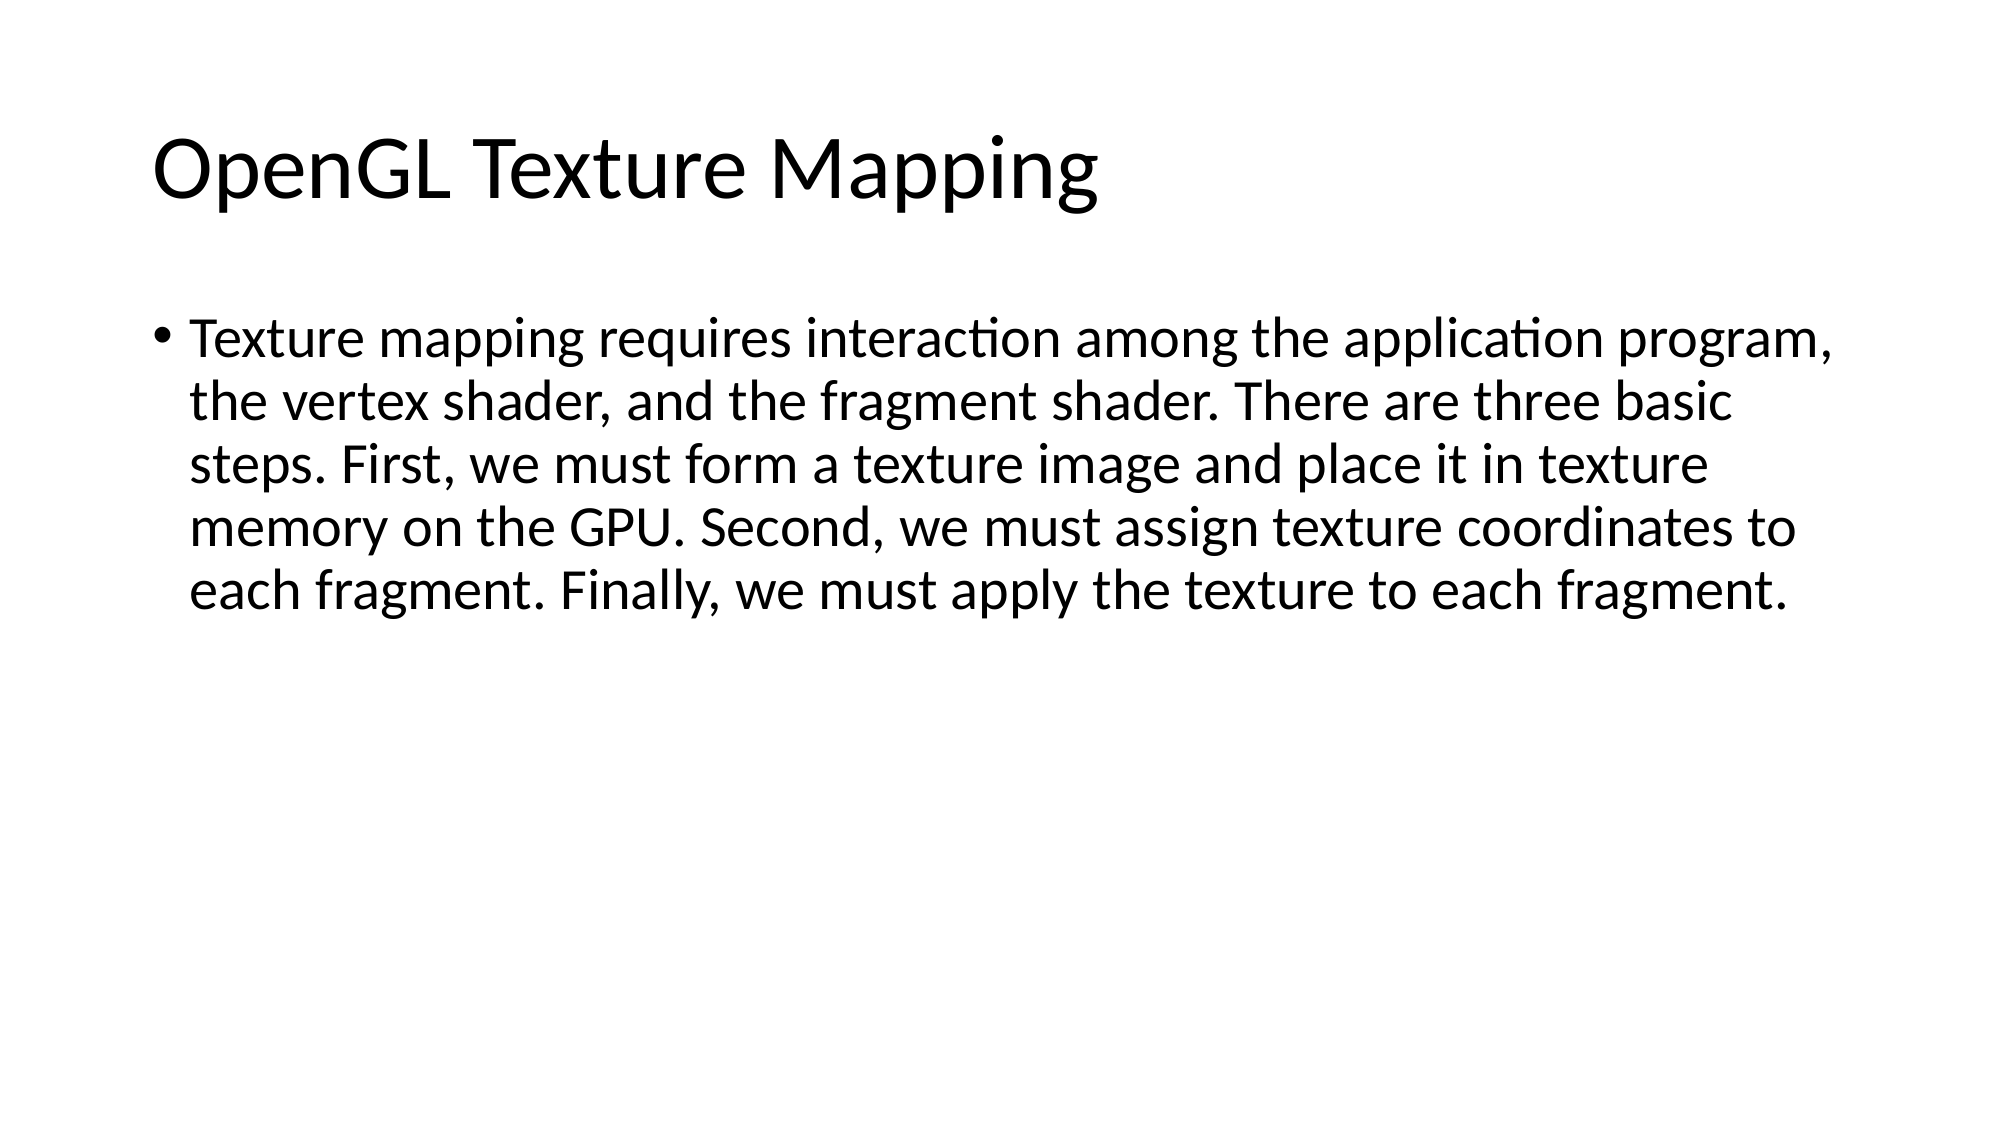

# OpenGL Texture Mapping
Texture mapping requires interaction among the application program, the vertex shader, and the fragment shader. There are three basic steps. First, we must form a texture image and place it in texture memory on the GPU. Second, we must assign texture coordinates to each fragment. Finally, we must apply the texture to each fragment.